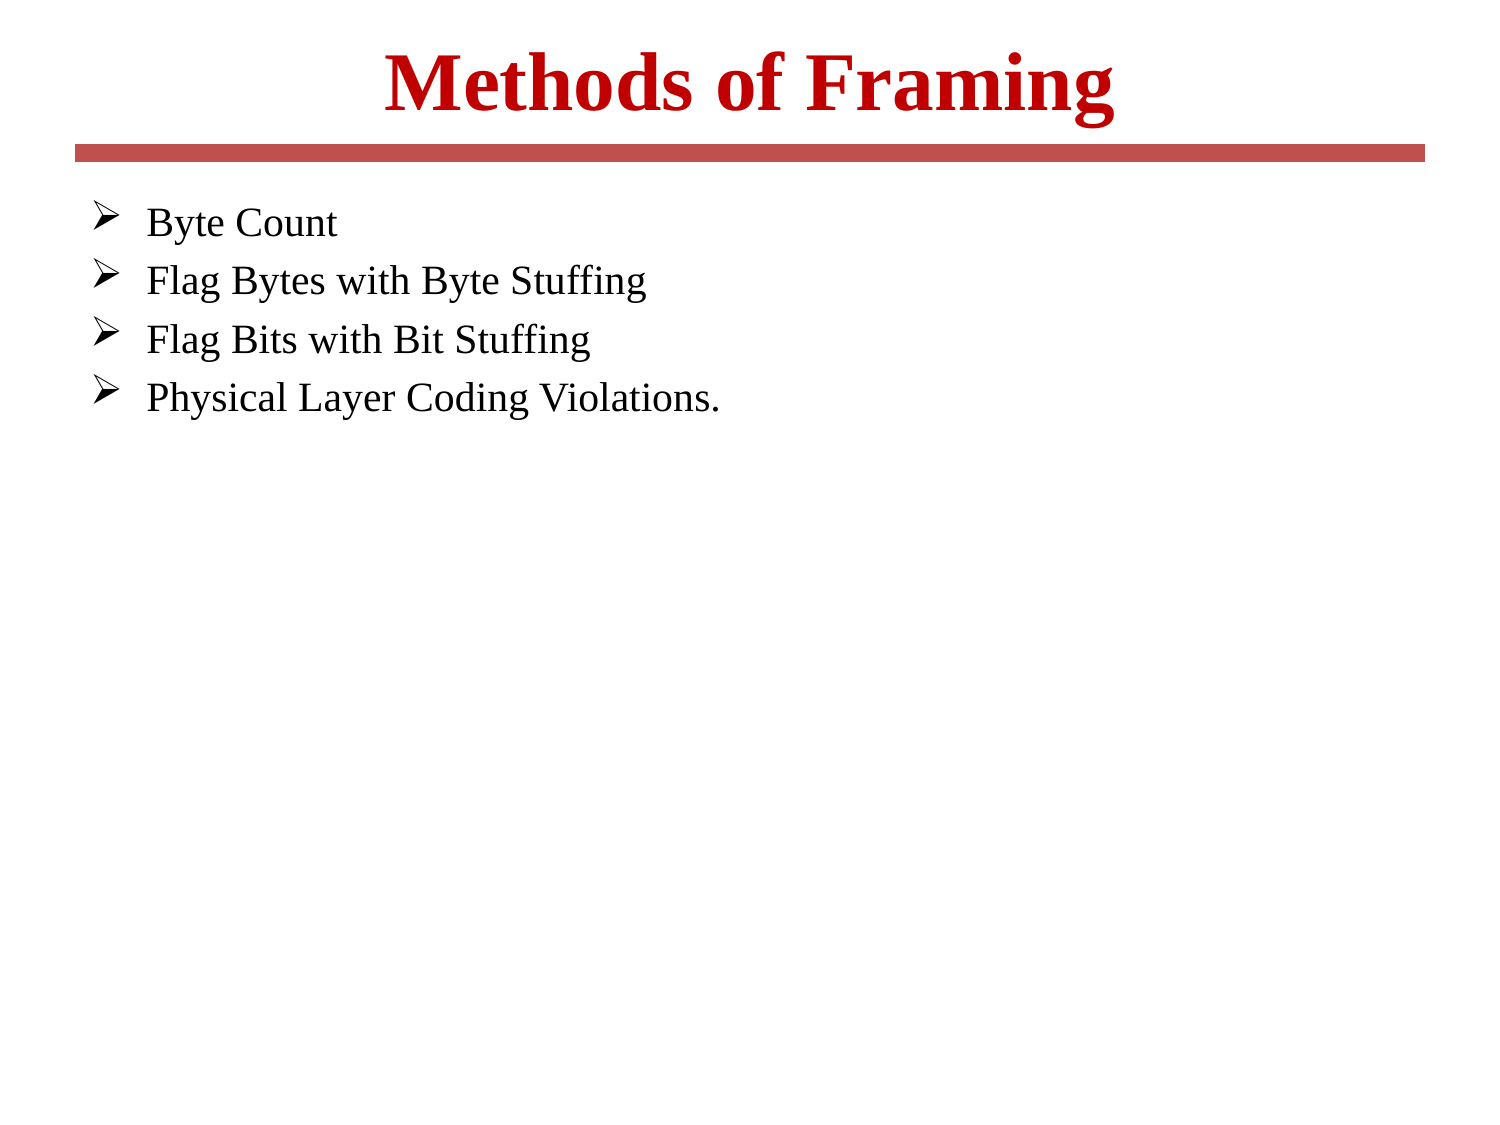

# Methods of Framing
Byte Count
Flag Bytes with Byte Stuffing
Flag Bits with Bit Stuffing
Physical Layer Coding Violations.